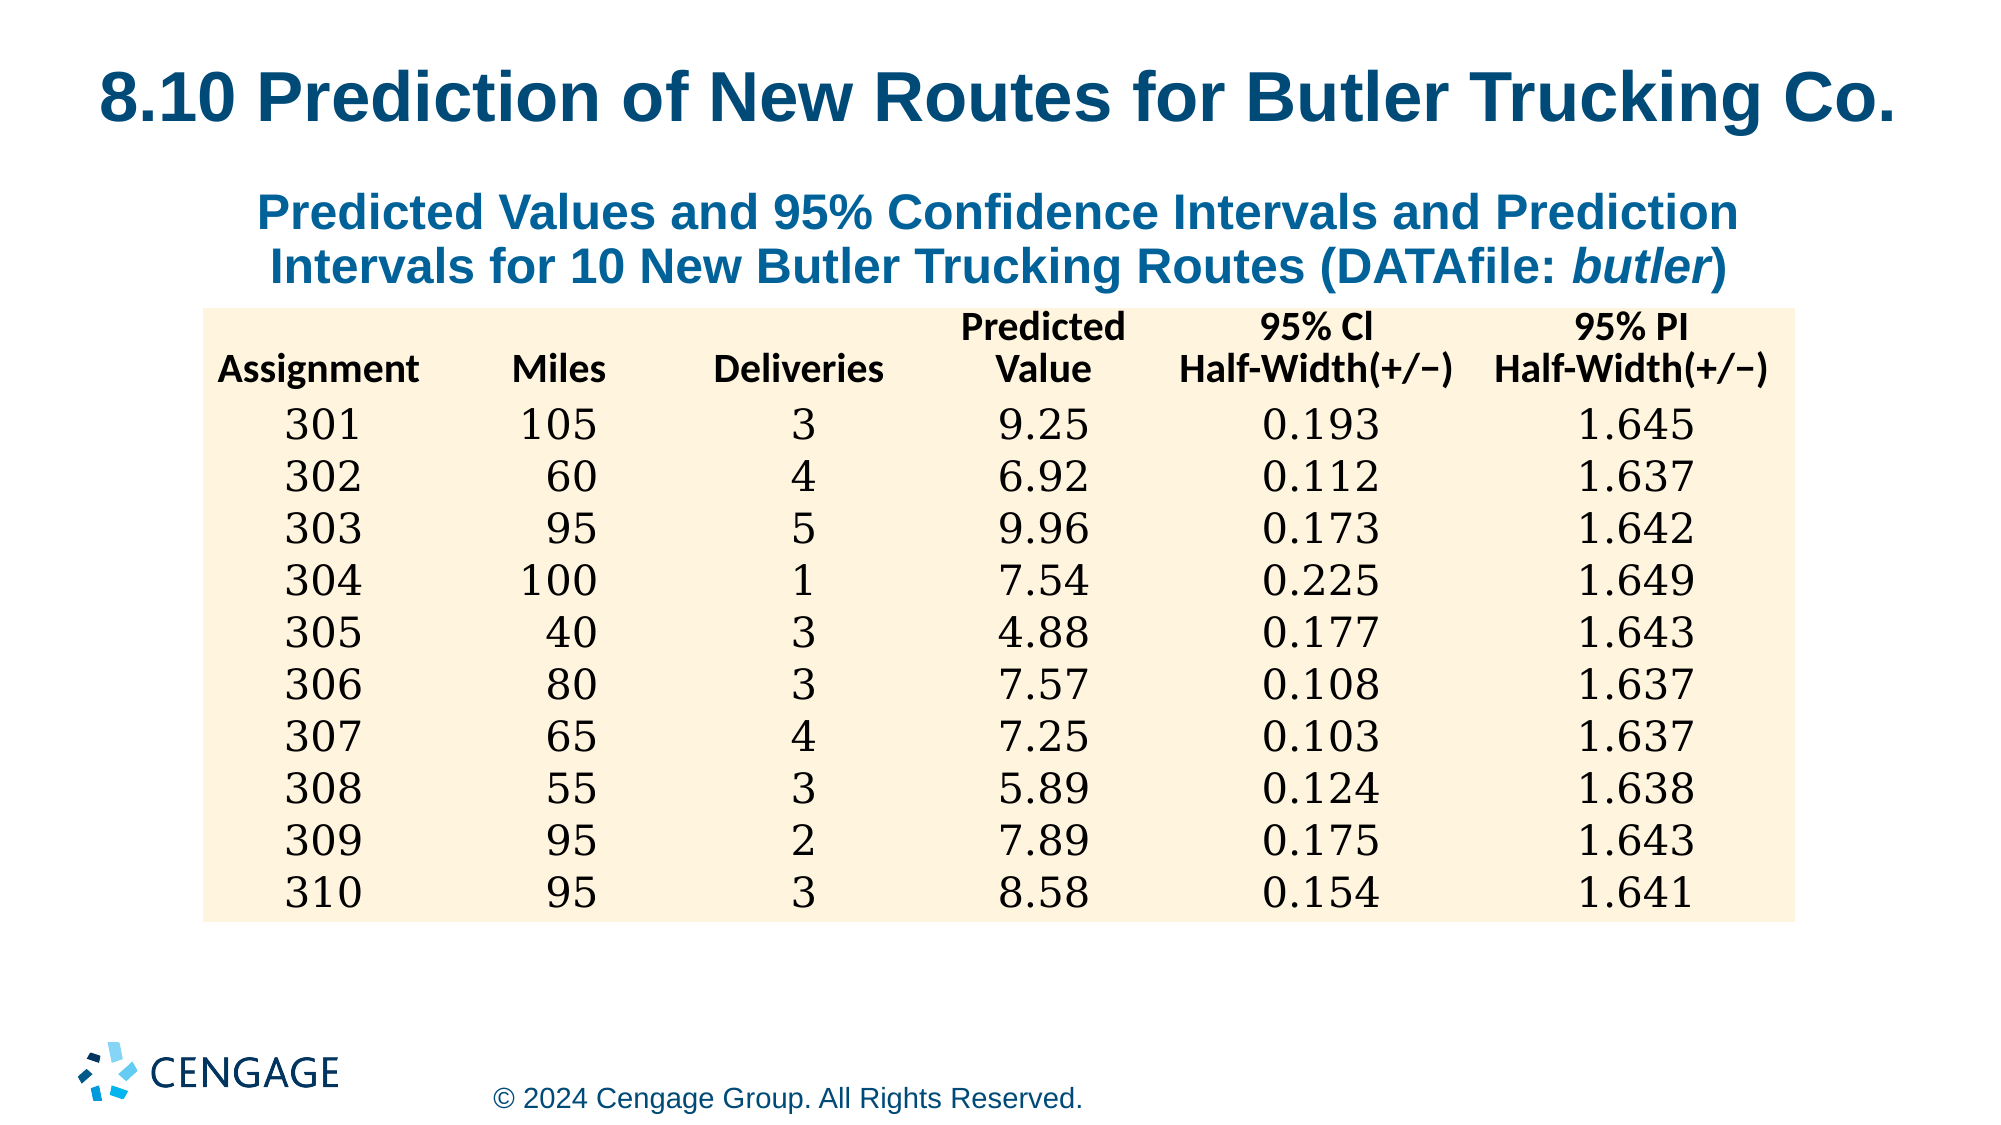

# 8.10 Prediction of New Routes for Butler Trucking Co.
Predicted Values and 95% Confidence Intervals and Prediction Intervals for 10 New Butler Trucking Routes (DATAfile: butler)
| Assignment | Miles | Deliveries | Predicted Value | 95% Cl Half-Width(+/−) | 95% PI Half-Width(+/−) |
| --- | --- | --- | --- | --- | --- |
| 301 | 105 | 3 | 9.25 | 0.193 | 1.645 |
| 302 | 60 | 4 | 6.92 | 0.112 | 1.637 |
| 303 | 95 | 5 | 9.96 | 0.173 | 1.642 |
| 304 | 100 | 1 | 7.54 | 0.225 | 1.649 |
| 305 | 40 | 3 | 4.88 | 0.177 | 1.643 |
| 306 | 80 | 3 | 7.57 | 0.108 | 1.637 |
| 307 | 65 | 4 | 7.25 | 0.103 | 1.637 |
| 308 | 55 | 3 | 5.89 | 0.124 | 1.638 |
| 309 | 95 | 2 | 7.89 | 0.175 | 1.643 |
| 310 | 95 | 3 | 8.58 | 0.154 | 1.641 |